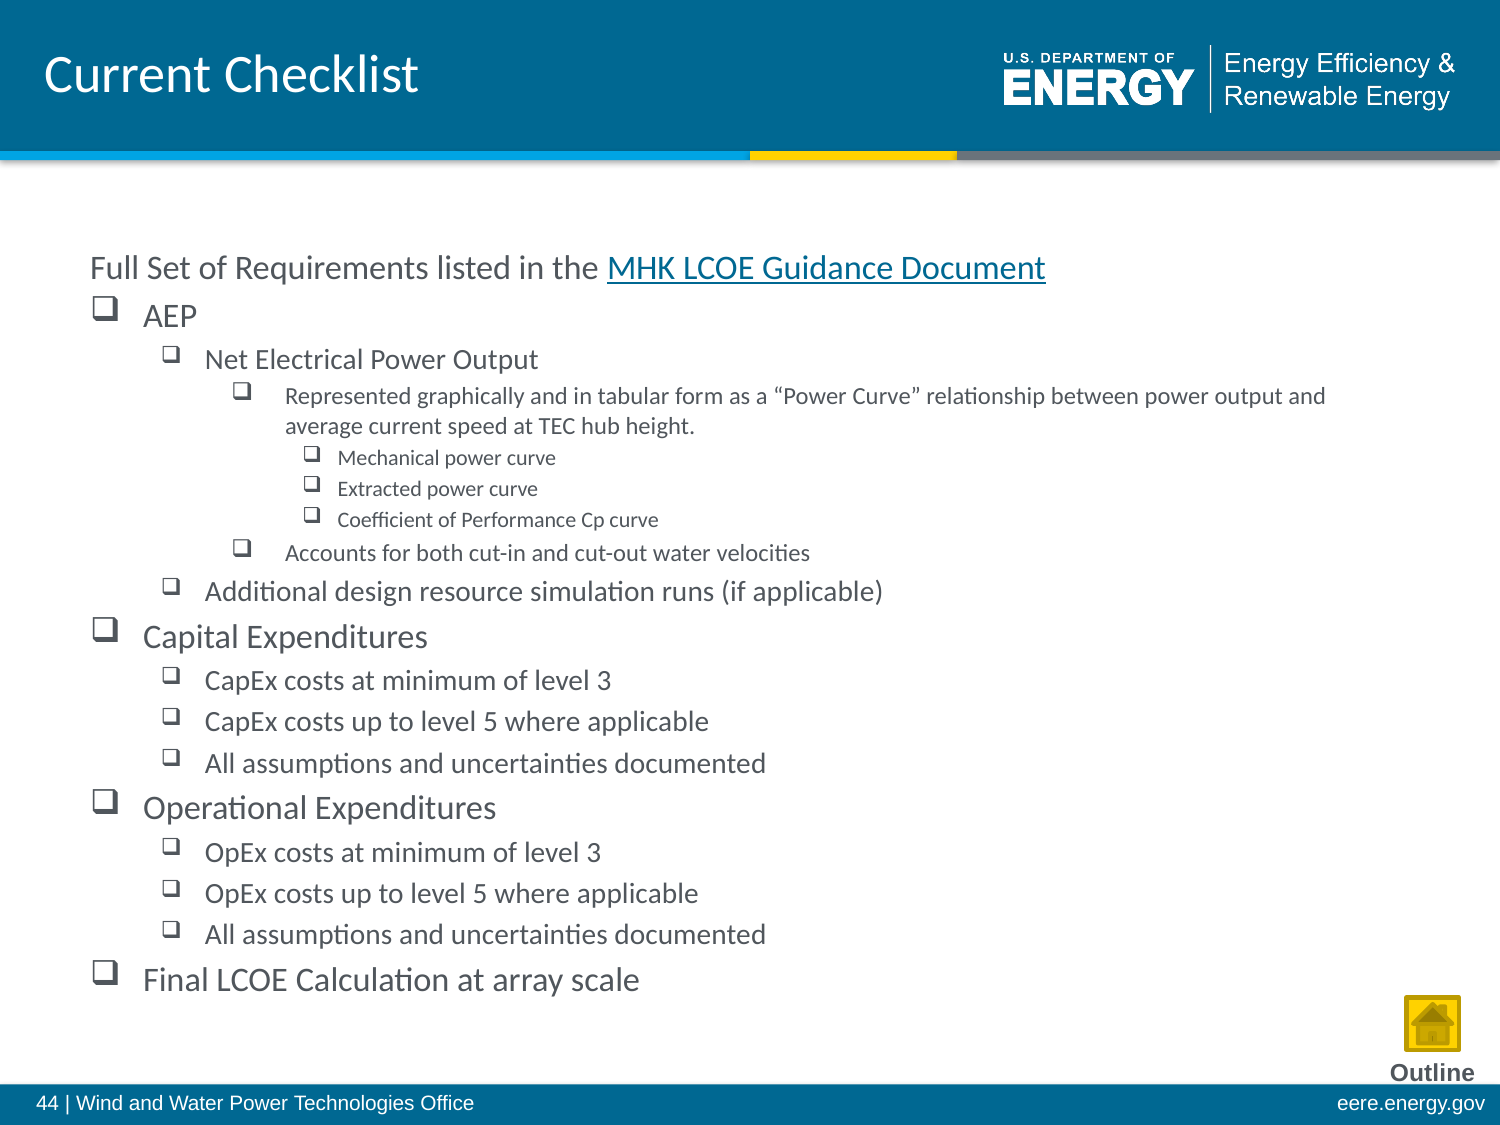

# Current Checklist
Full Set of Requirements listed in the MHK LCOE Guidance Document
AEP
Net Electrical Power Output
Represented graphically and in tabular form as a “Power Curve” relationship between power output and average current speed at TEC hub height.
Mechanical power curve
Extracted power curve
Coefficient of Performance Cp curve
Accounts for both cut-in and cut-out water velocities
Additional design resource simulation runs (if applicable)
Capital Expenditures
CapEx costs at minimum of level 3
CapEx costs up to level 5 where applicable
All assumptions and uncertainties documented
Operational Expenditures
OpEx costs at minimum of level 3
OpEx costs up to level 5 where applicable
All assumptions and uncertainties documented
Final LCOE Calculation at array scale

Outline